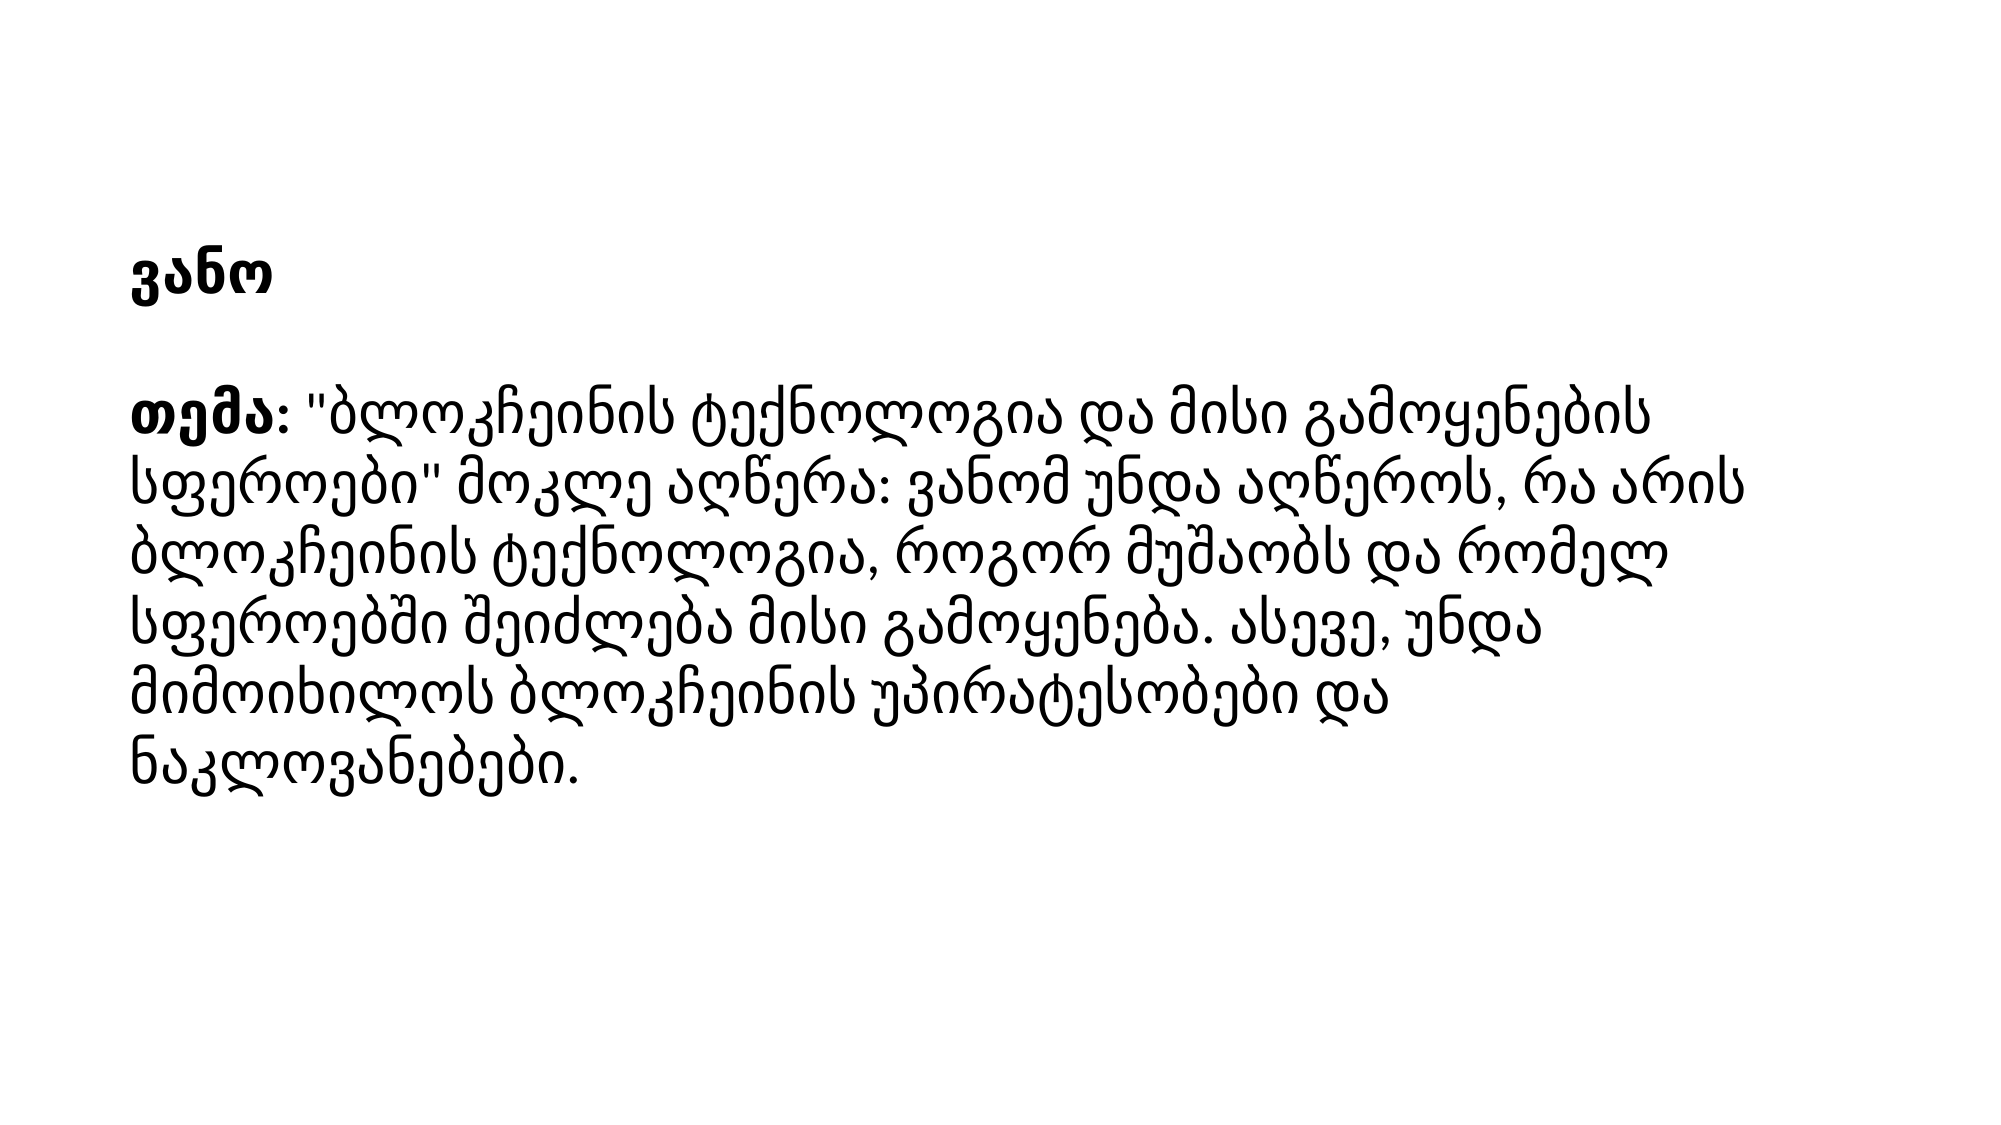

ვანო

თემა: "ბლოკჩეინის ტექნოლოგია და მისი გამოყენების სფეროები" მოკლე აღწერა: ვანომ უნდა აღწეროს, რა არის ბლოკჩეინის ტექნოლოგია, როგორ მუშაობს და რომელ სფეროებში შეიძლება მისი გამოყენება. ასევე, უნდა მიმოიხილოს ბლოკჩეინის უპირატესობები და ნაკლოვანებები.